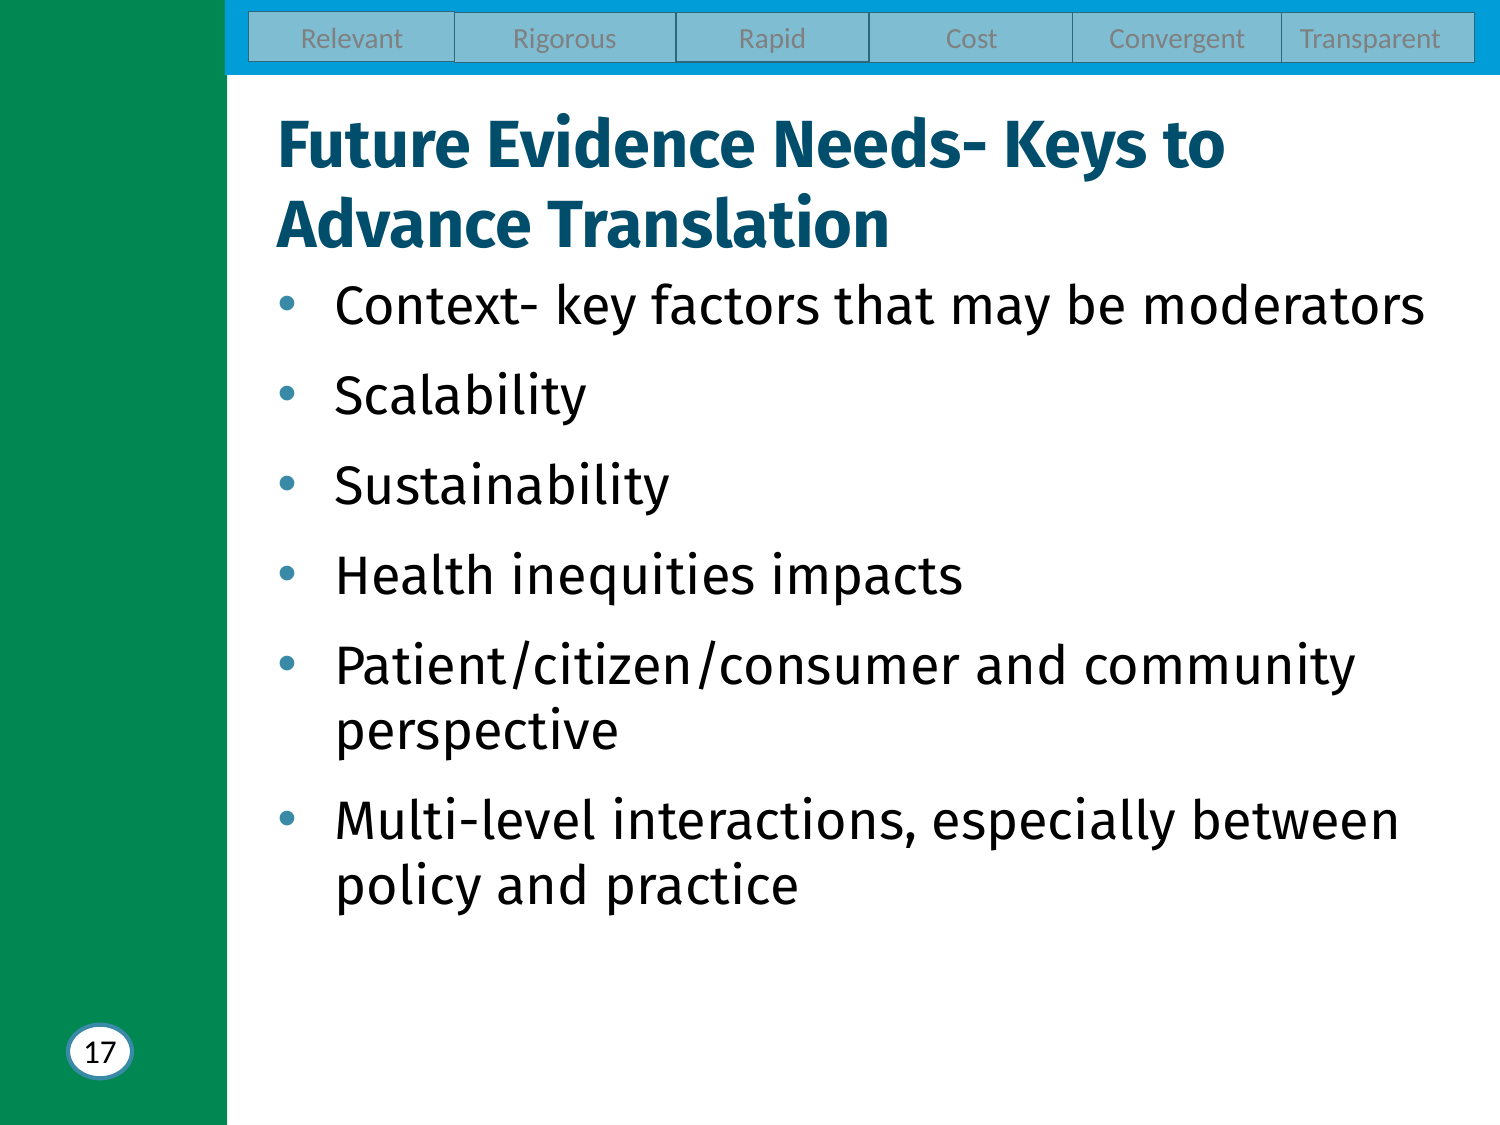

Relevant
Rapid
Cost
Transparent
Rigorous
Convergent
# Future Evidence Needs- Keys to Advance Translation
Context- key factors that may be moderators
Scalability
Sustainability
Health inequities impacts
Patient/citizen/consumer and community perspective
Multi-level interactions, especially between policy and practice

17